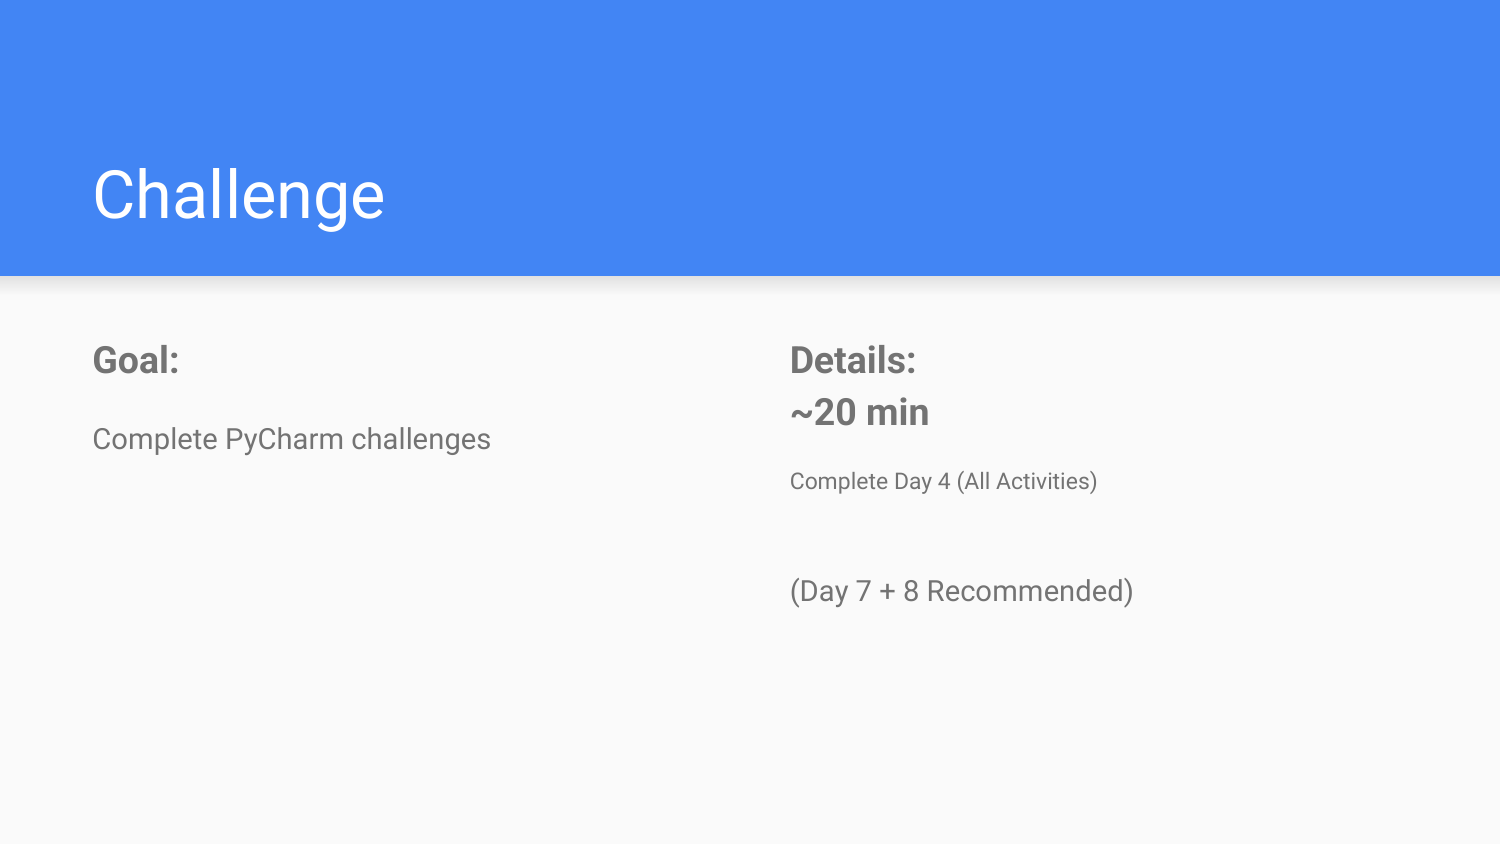

# Challenge
Goal:
Complete PyCharm challenges
Details:				~20 min
Complete Day 4 (All Activities)

(Day 7 + 8 Recommended)